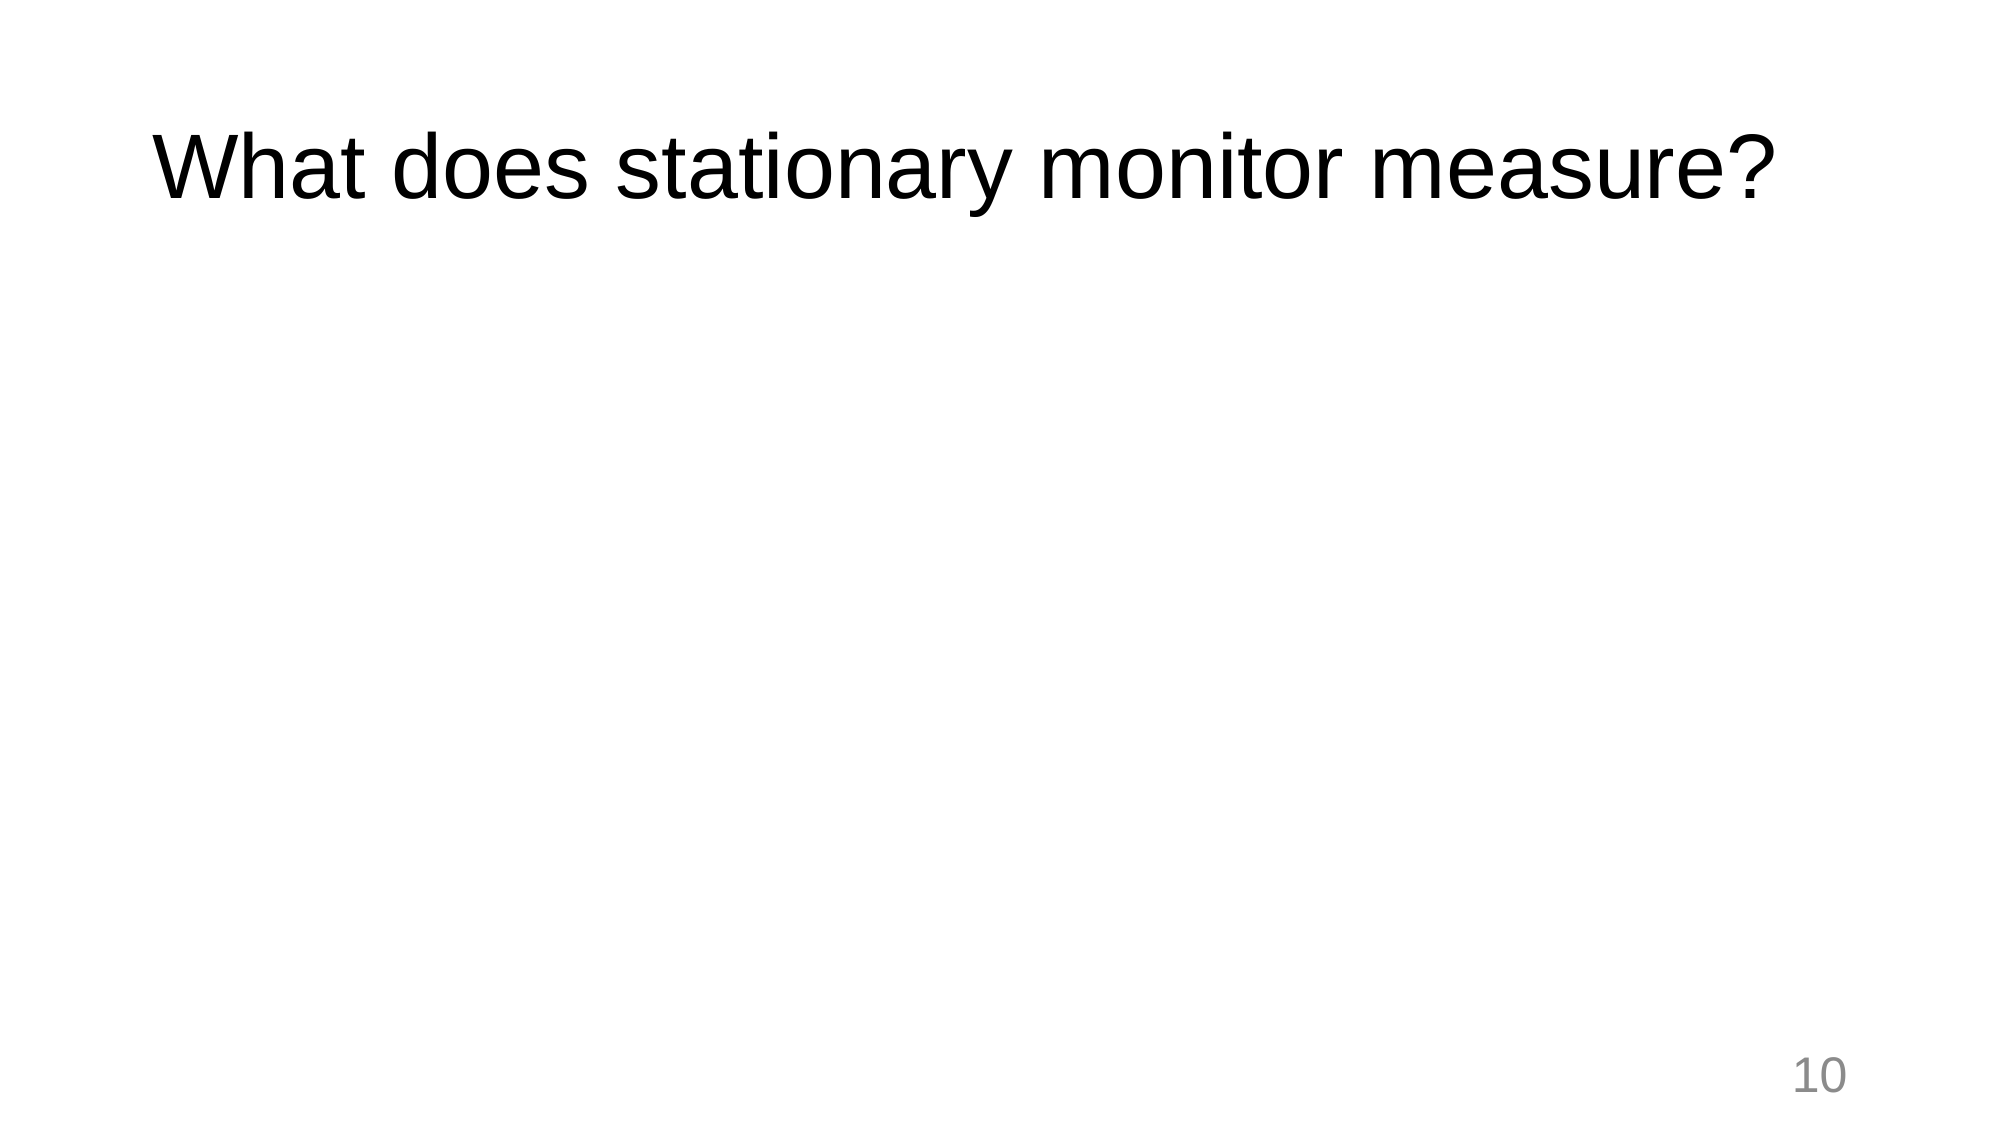

# What does stationary monitor measure?

10